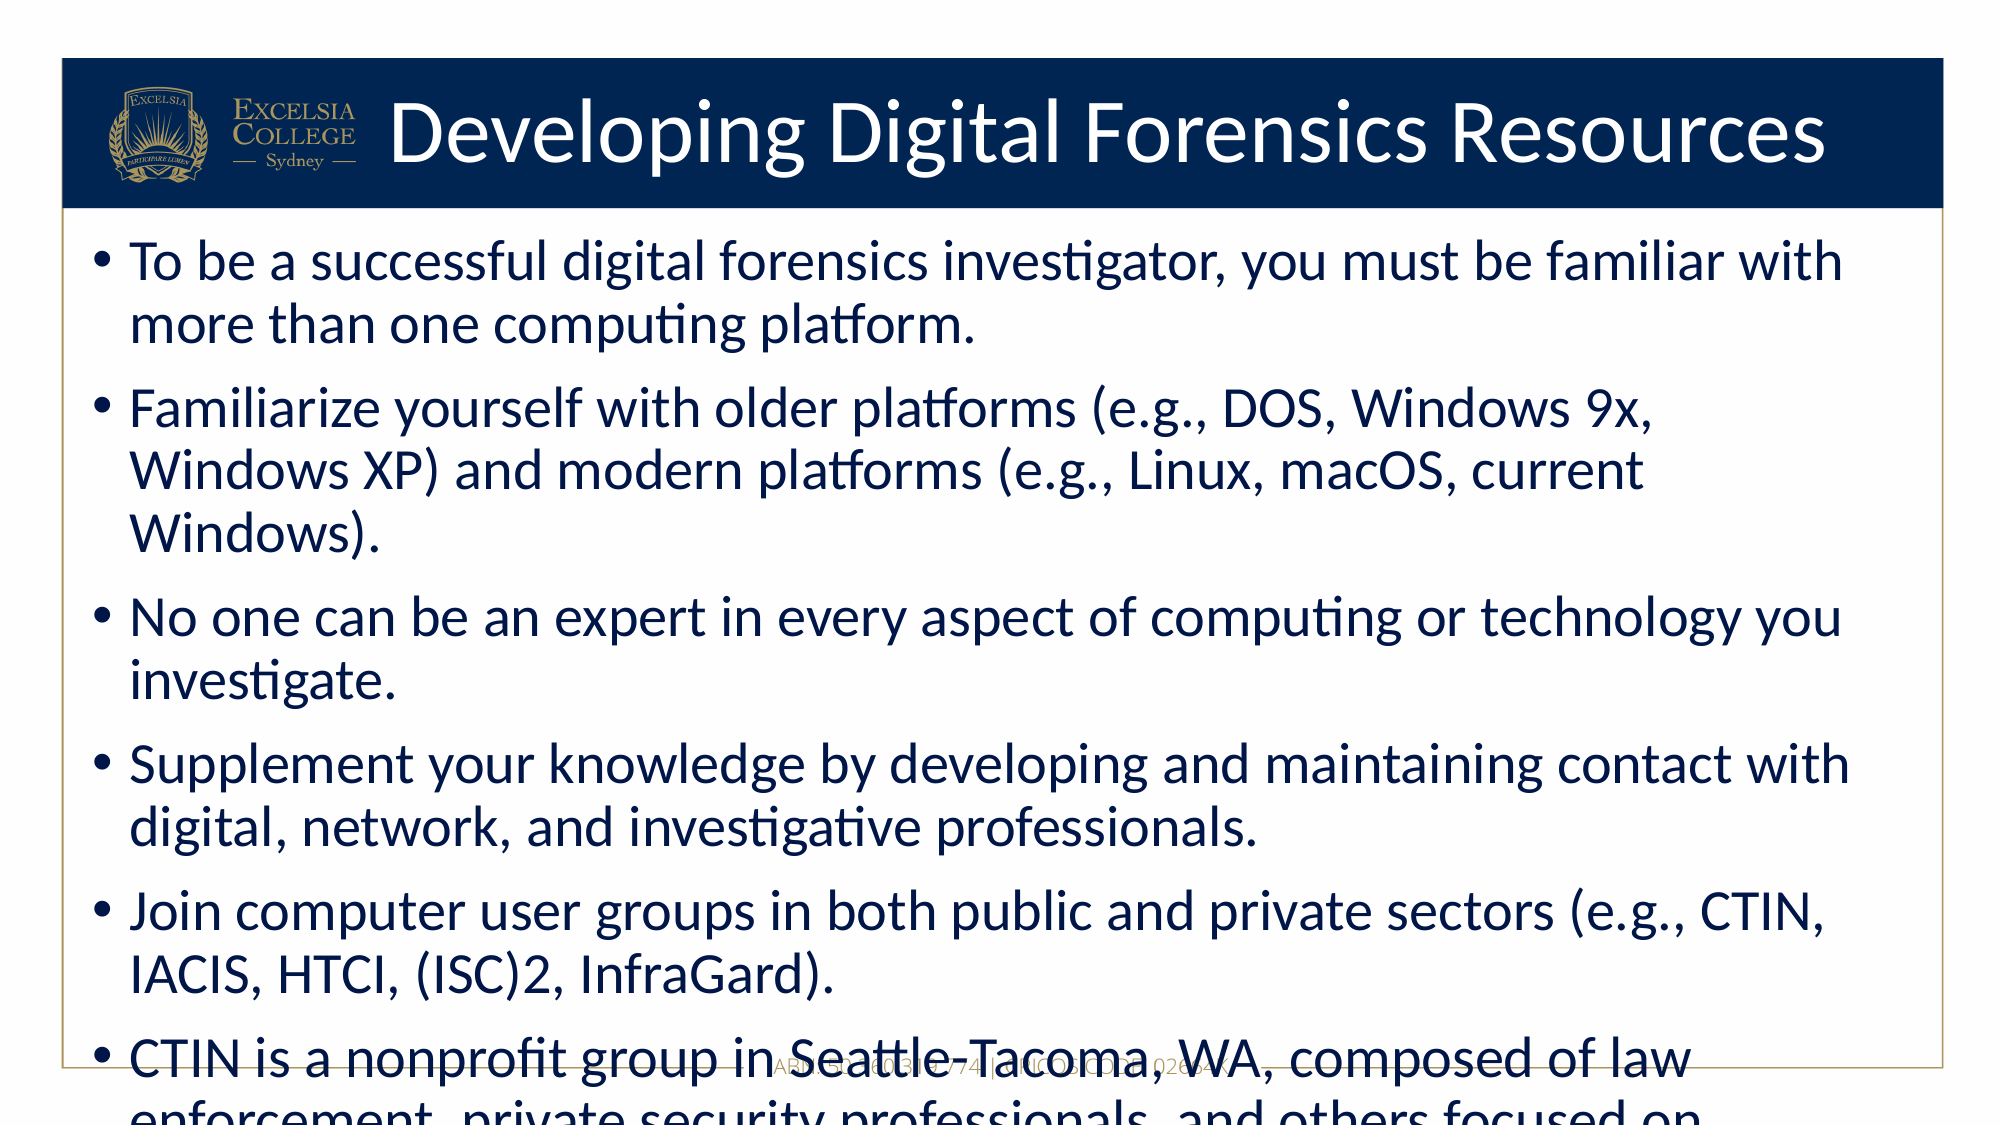

# Developing Digital Forensics Resources
To be a successful digital forensics investigator, you must be familiar with more than one computing platform.
Familiarize yourself with older platforms (e.g., DOS, Windows 9x, Windows XP) and modern platforms (e.g., Linux, macOS, current Windows).
No one can be an expert in every aspect of computing or technology you investigate.
Supplement your knowledge by developing and maintaining contact with digital, network, and investigative professionals.
Join computer user groups in both public and private sectors (e.g., CTIN, IACIS, HTCI, (ISC)2, InfraGard).
CTIN is a nonprofit group in Seattle-Tacoma, WA, composed of law enforcement, private security professionals, and others focused on improving high-technology investigations.
Groups like (ISC)2 and InfraGard have local chapters in most major cities.
Build your own network of digital forensics experts and stay in touch through email.
Cultivate relationships with professionals in technical areas different from your specialty (e.g., Windows experts should maintain contact with Linux, UNIX, and macOS experts).
Exercise caution and good judgment when using social media to interact with unknown individuals.
User groups can be especially helpful for information on obscure operating systems.
Example: A user group helped convict a child molester in Pierce County, WA, by providing access to CoCo DOS commands.
Outside experts can provide detailed information needed to retrieve digital evidence.
Example: A Macintosh engineer helped retrieve evidence from a compressed and erased hard drive in a murder case.
This evidence included text files showing the husband spent $35,000 on cocaine and prostitution services, leading to his conviction.